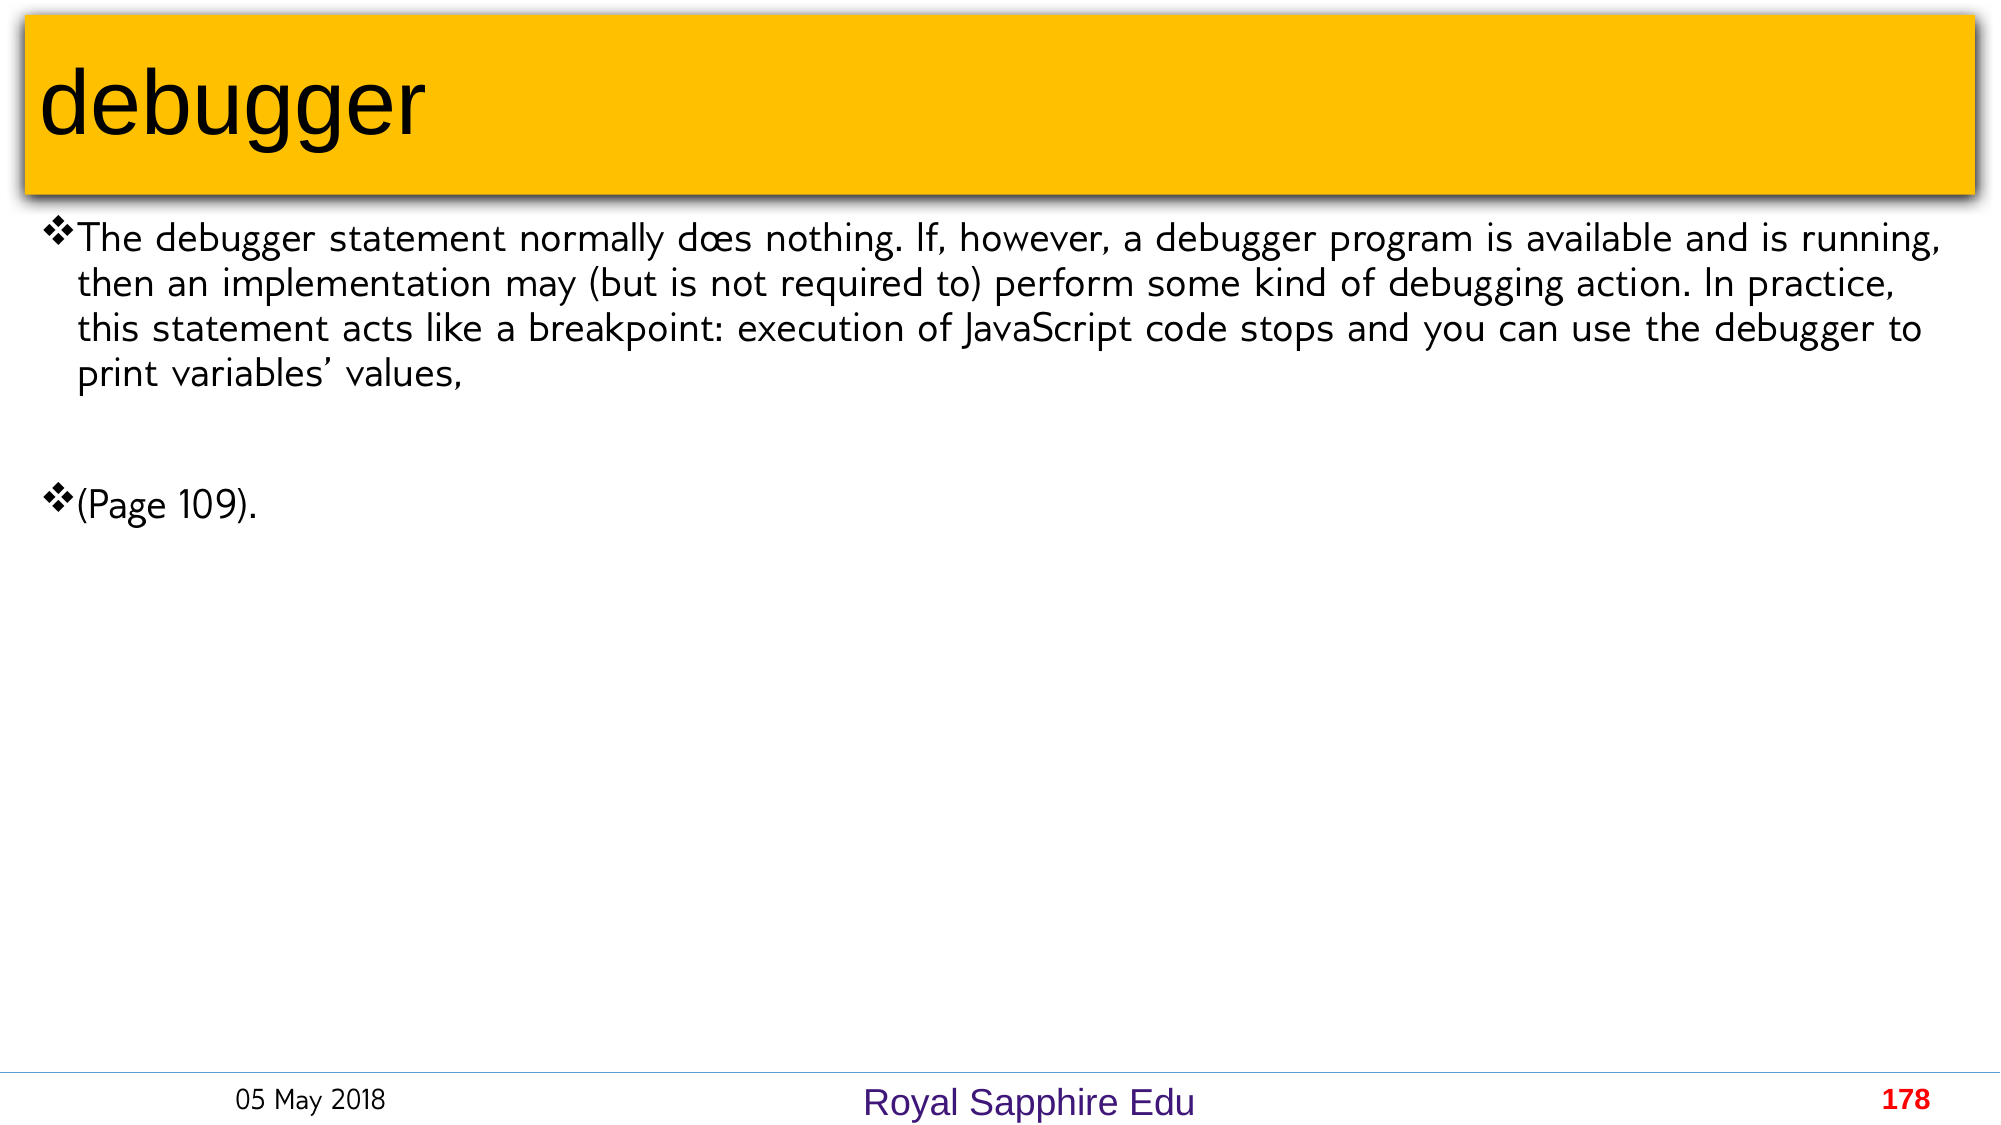

# debugger
The debugger statement normally does nothing. If, however, a debugger program is available and is running, then an implementation may (but is not required to) perform some kind of debugging action. In practice, this statement acts like a breakpoint: execution of JavaScript code stops and you can use the debugger to print variables’ values,

(Page 109).
05 May 2018
178